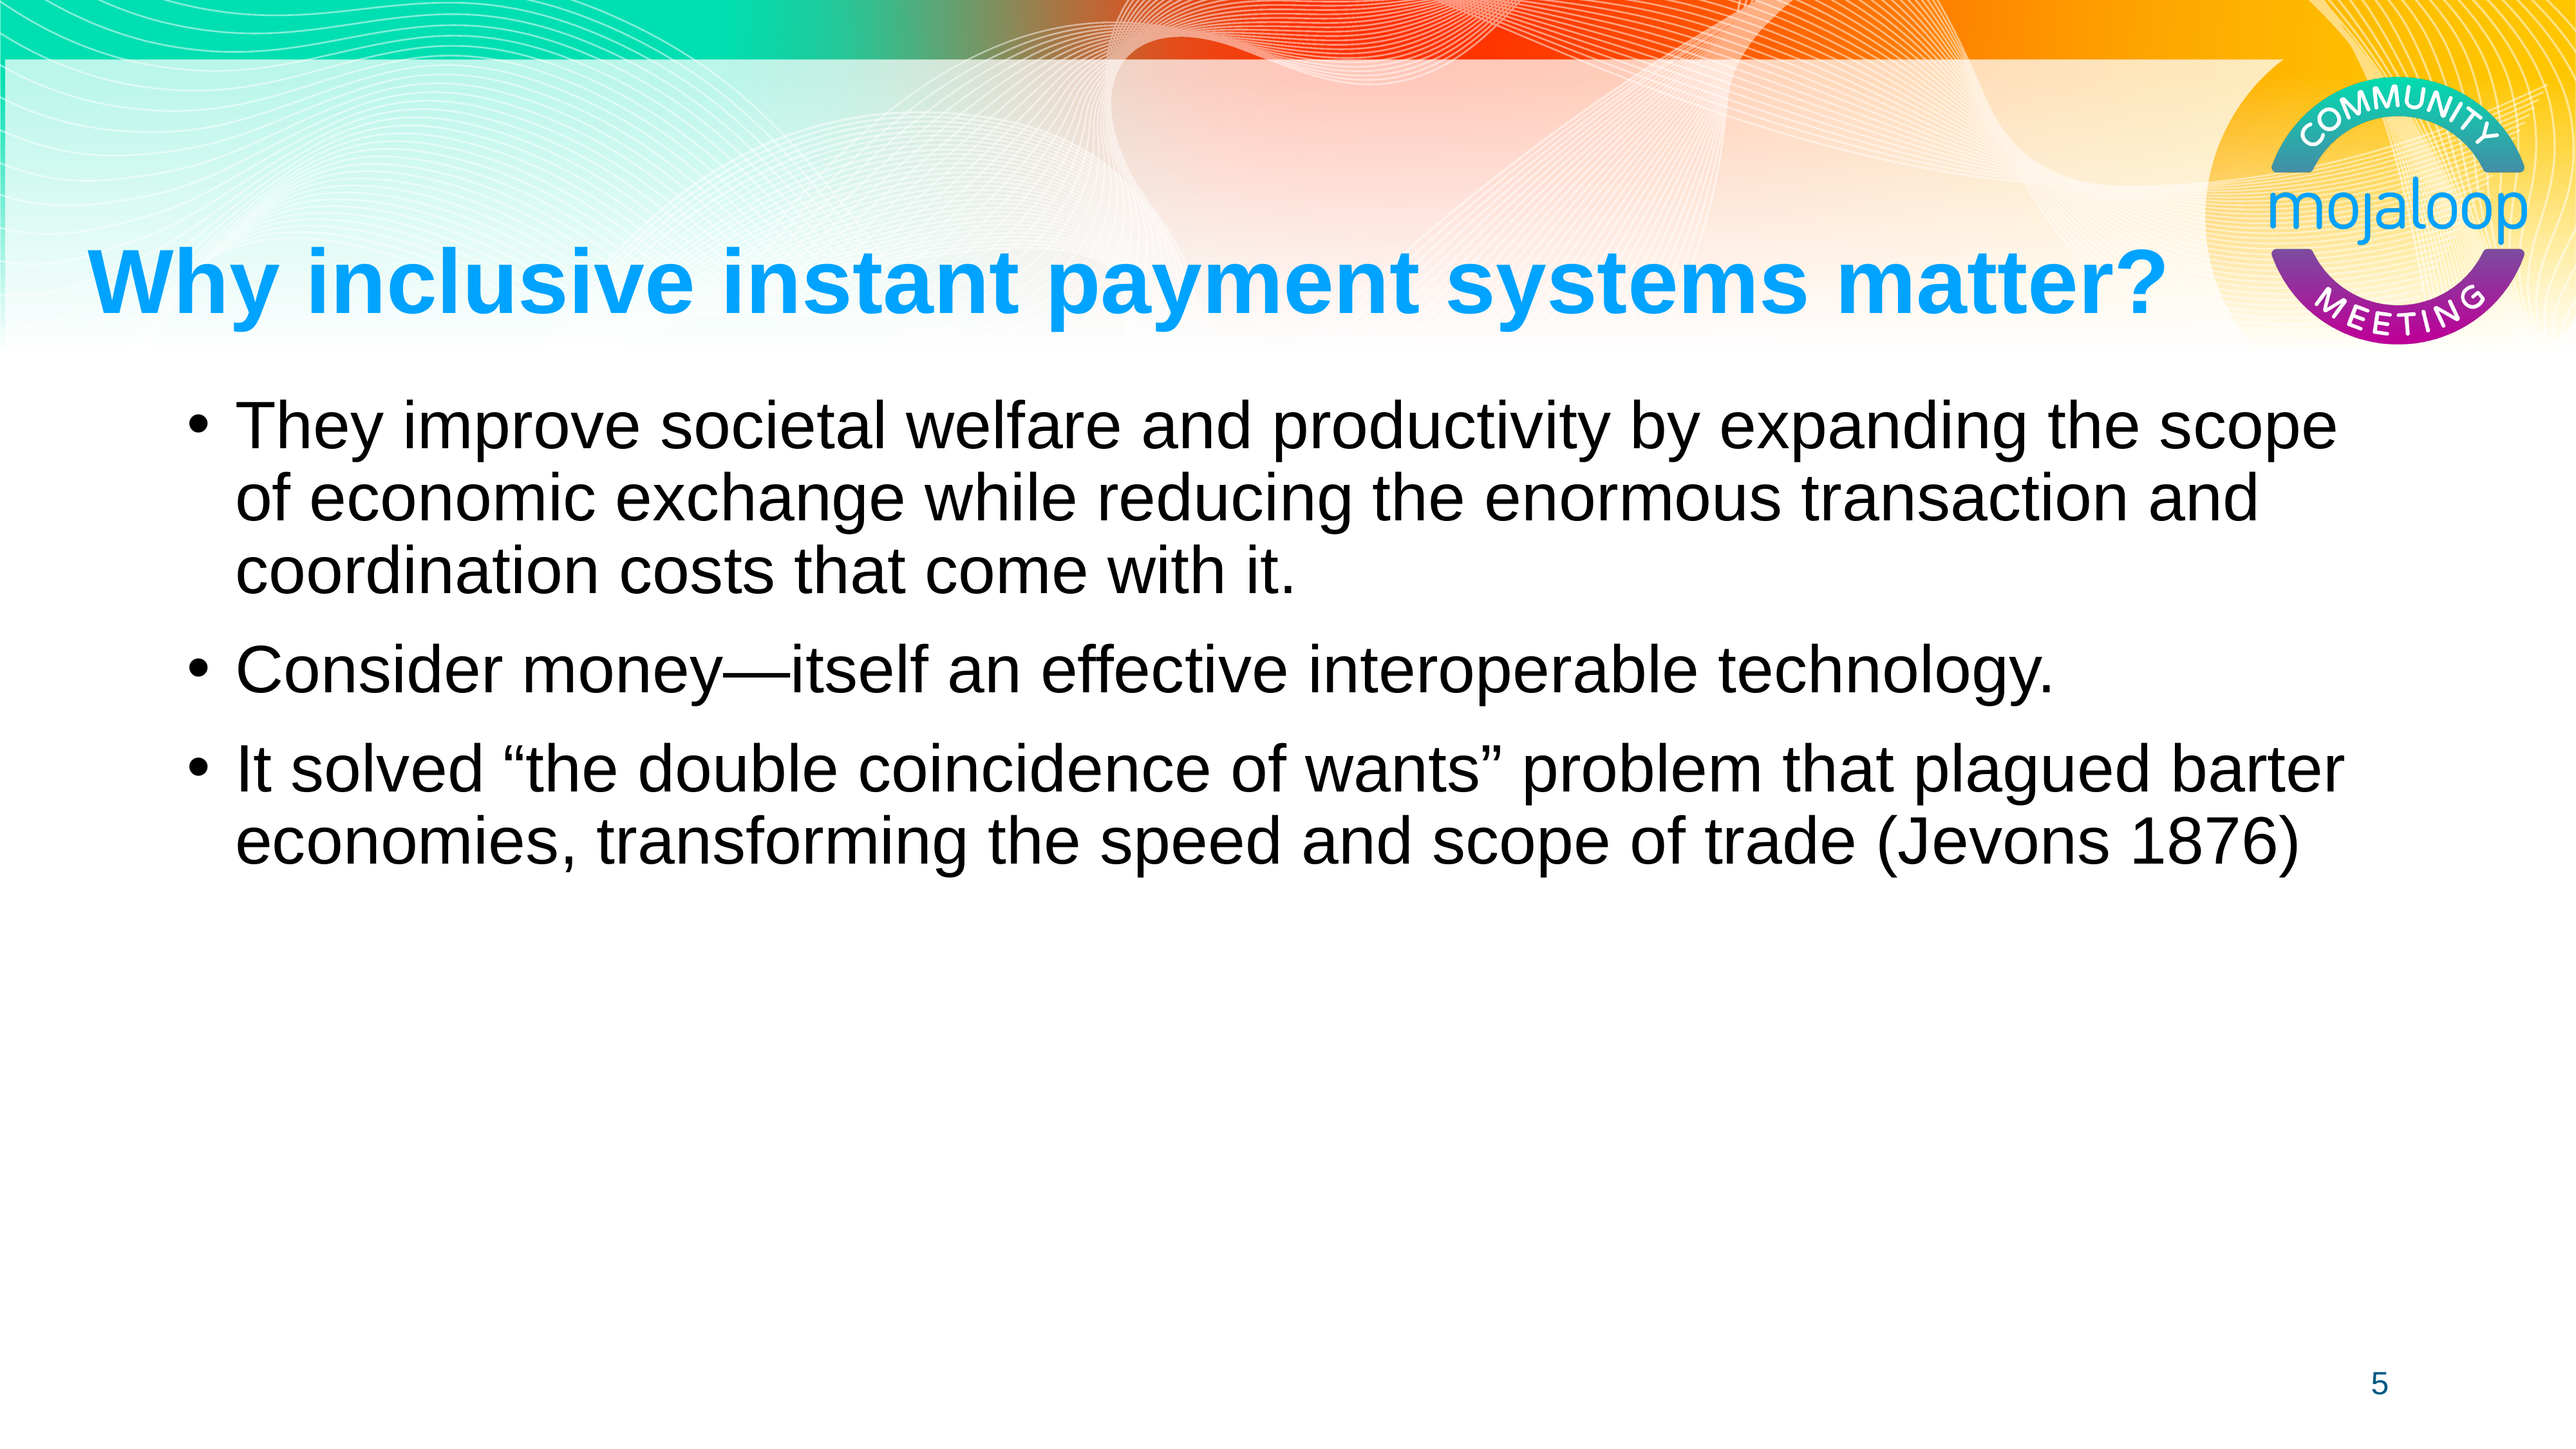

# Why inclusive instant payment systems matter?
They improve societal welfare and productivity by expanding the scope of economic exchange while reducing the enormous transaction and coordination costs that come with it.
Consider money—itself an effective interoperable technology.
It solved “the double coincidence of wants” problem that plagued barter economies, transforming the speed and scope of trade (Jevons 1876)

5